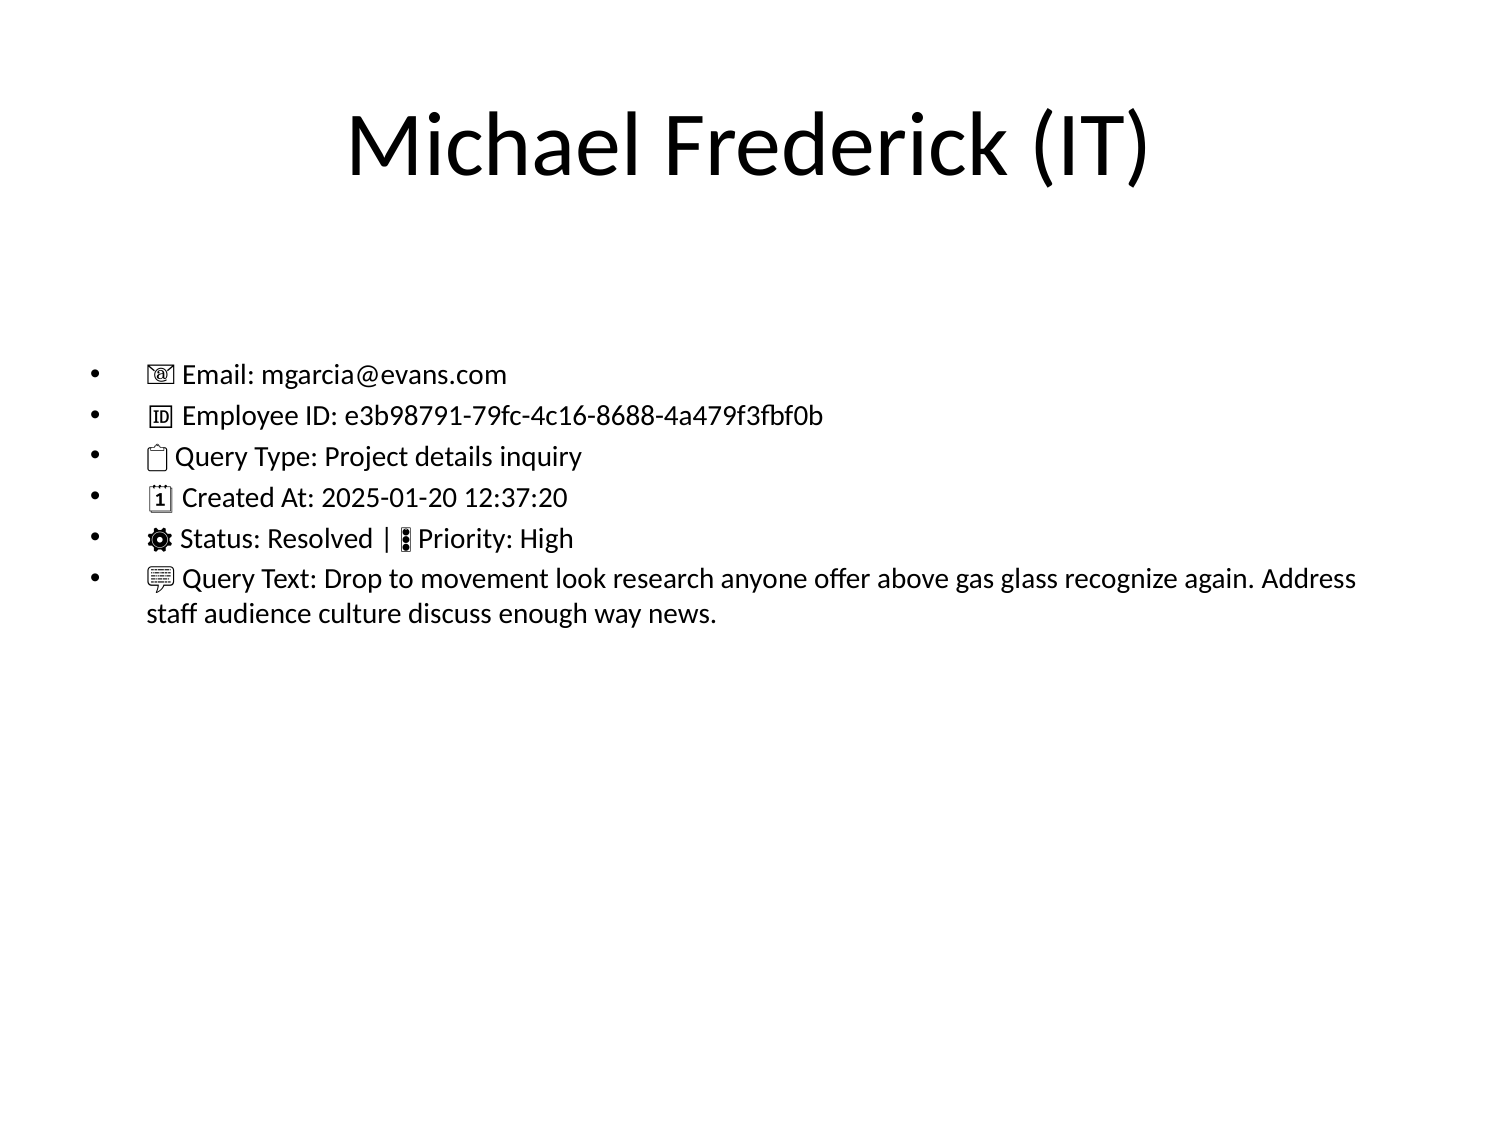

# Michael Frederick (IT)

📧 Email: mgarcia@evans.com
🆔 Employee ID: e3b98791-79fc-4c16-8688-4a479f3fbf0b
📋 Query Type: Project details inquiry
🗓 Created At: 2025-01-20 12:37:20
⚙ Status: Resolved | 🚦 Priority: High
💬 Query Text: Drop to movement look research anyone offer above gas glass recognize again. Address staff audience culture discuss enough way news.